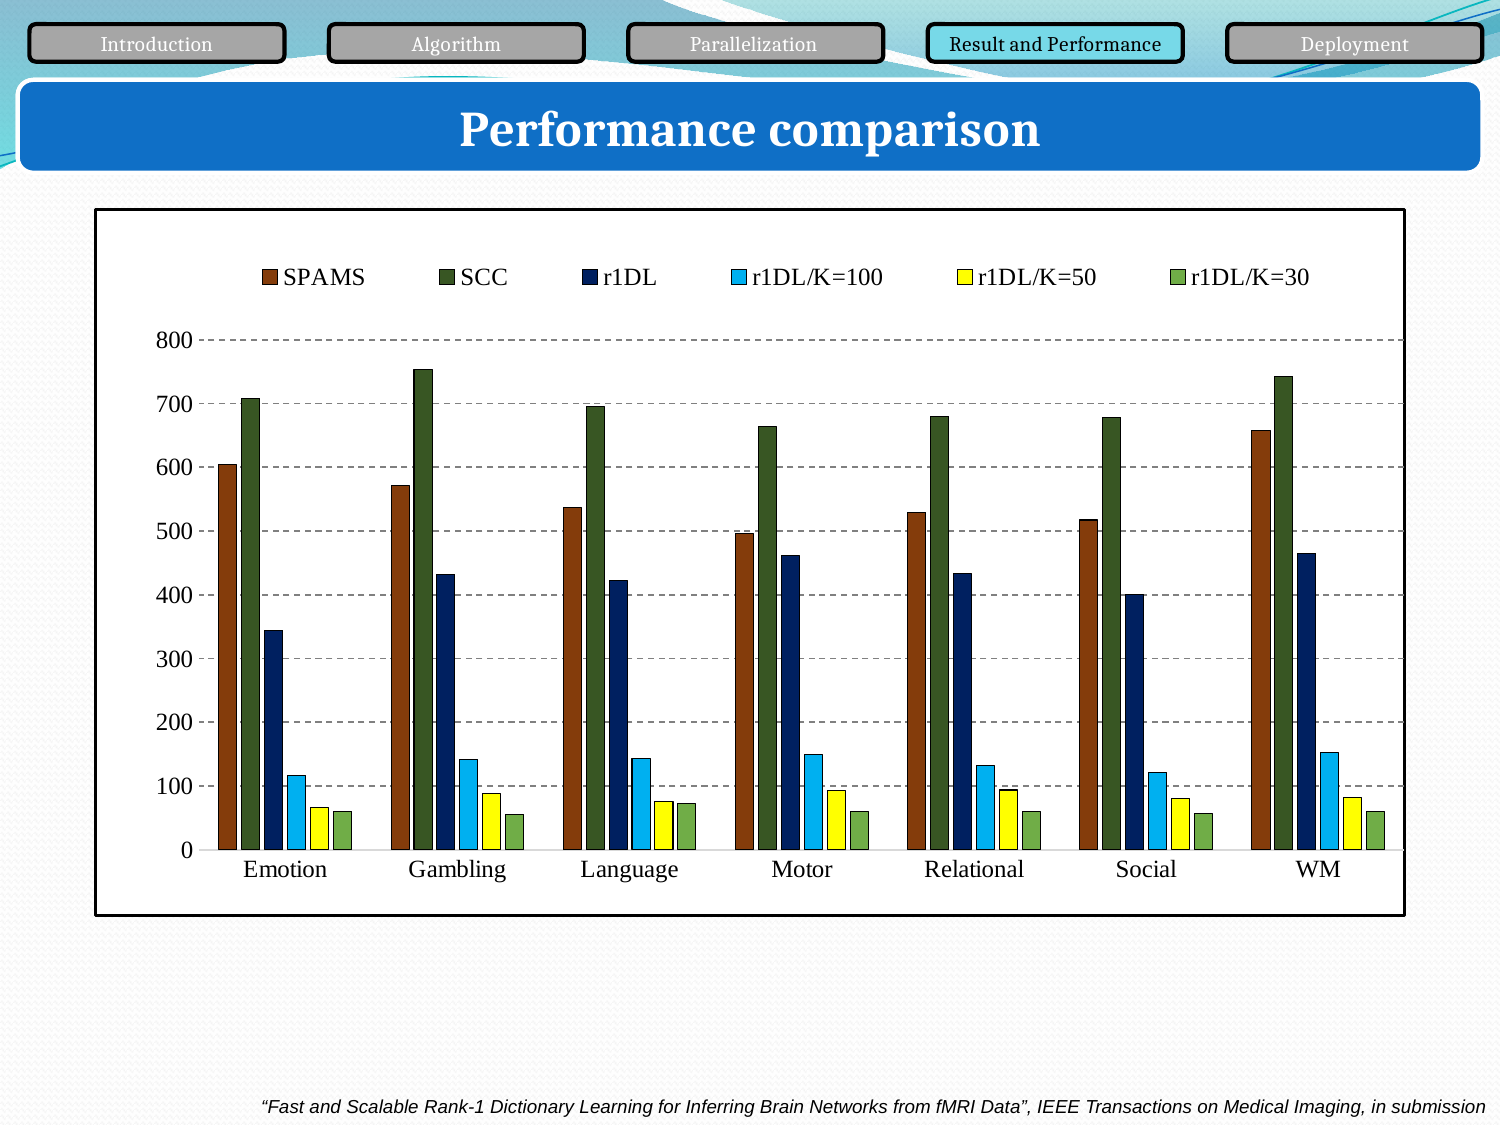

Introduction
Algorithm
Parallelization
Result and Performance
Deployment
Atom Cardinality and Decreasing Variation in Residual
Performance comparison

### Chart

| Category | SPAMS | SCC | r1DL | r1DL/K=100 | r1DL/K=50 | r1DL/K=30 |
|---|---|---|---|---|---|---|
| Emotion | 604.0 | 708.007113 | 344.28749999999997 | 116.42638115875349 | 66.01580577685712 | 60.4938476163669 |
| Gambling | 571.879796 | 753.097256 | 432.09782 | 141.48929696093018 | 87.80047229683453 | 55.71435555578801 |
| Language | 537.217902 | 695.559542 | 422.09121999999996 | 143.79572528887263 | 75.35364096549681 | 72.02270846635277 |
| Motor | 495.517073 | 663.728845 | 461.00000000000006 | 150.02920482654778 | 92.14327294433238 | 60.25266628052884 |
| Relational | 529.533174 | 679.987801 | 433.24600000000004 | 131.69209765077125 | 93.64644716346527 | 60.367661043866384 |
| Social | 517.303221 | 678.242485 | 401.0 | 121.32848394202048 | 80.09498936514917 | 57.067529729766164 |
| WM | 657.0 | 742.52758 | 465.25 | 151.75956463799957 | 81.46788137590828 | 59.2574876274539 |
“Fast and Scalable Rank-1 Dictionary Learning for Inferring Brain Networks from fMRI Data”, IEEE Transactions on Medical Imaging, in submission